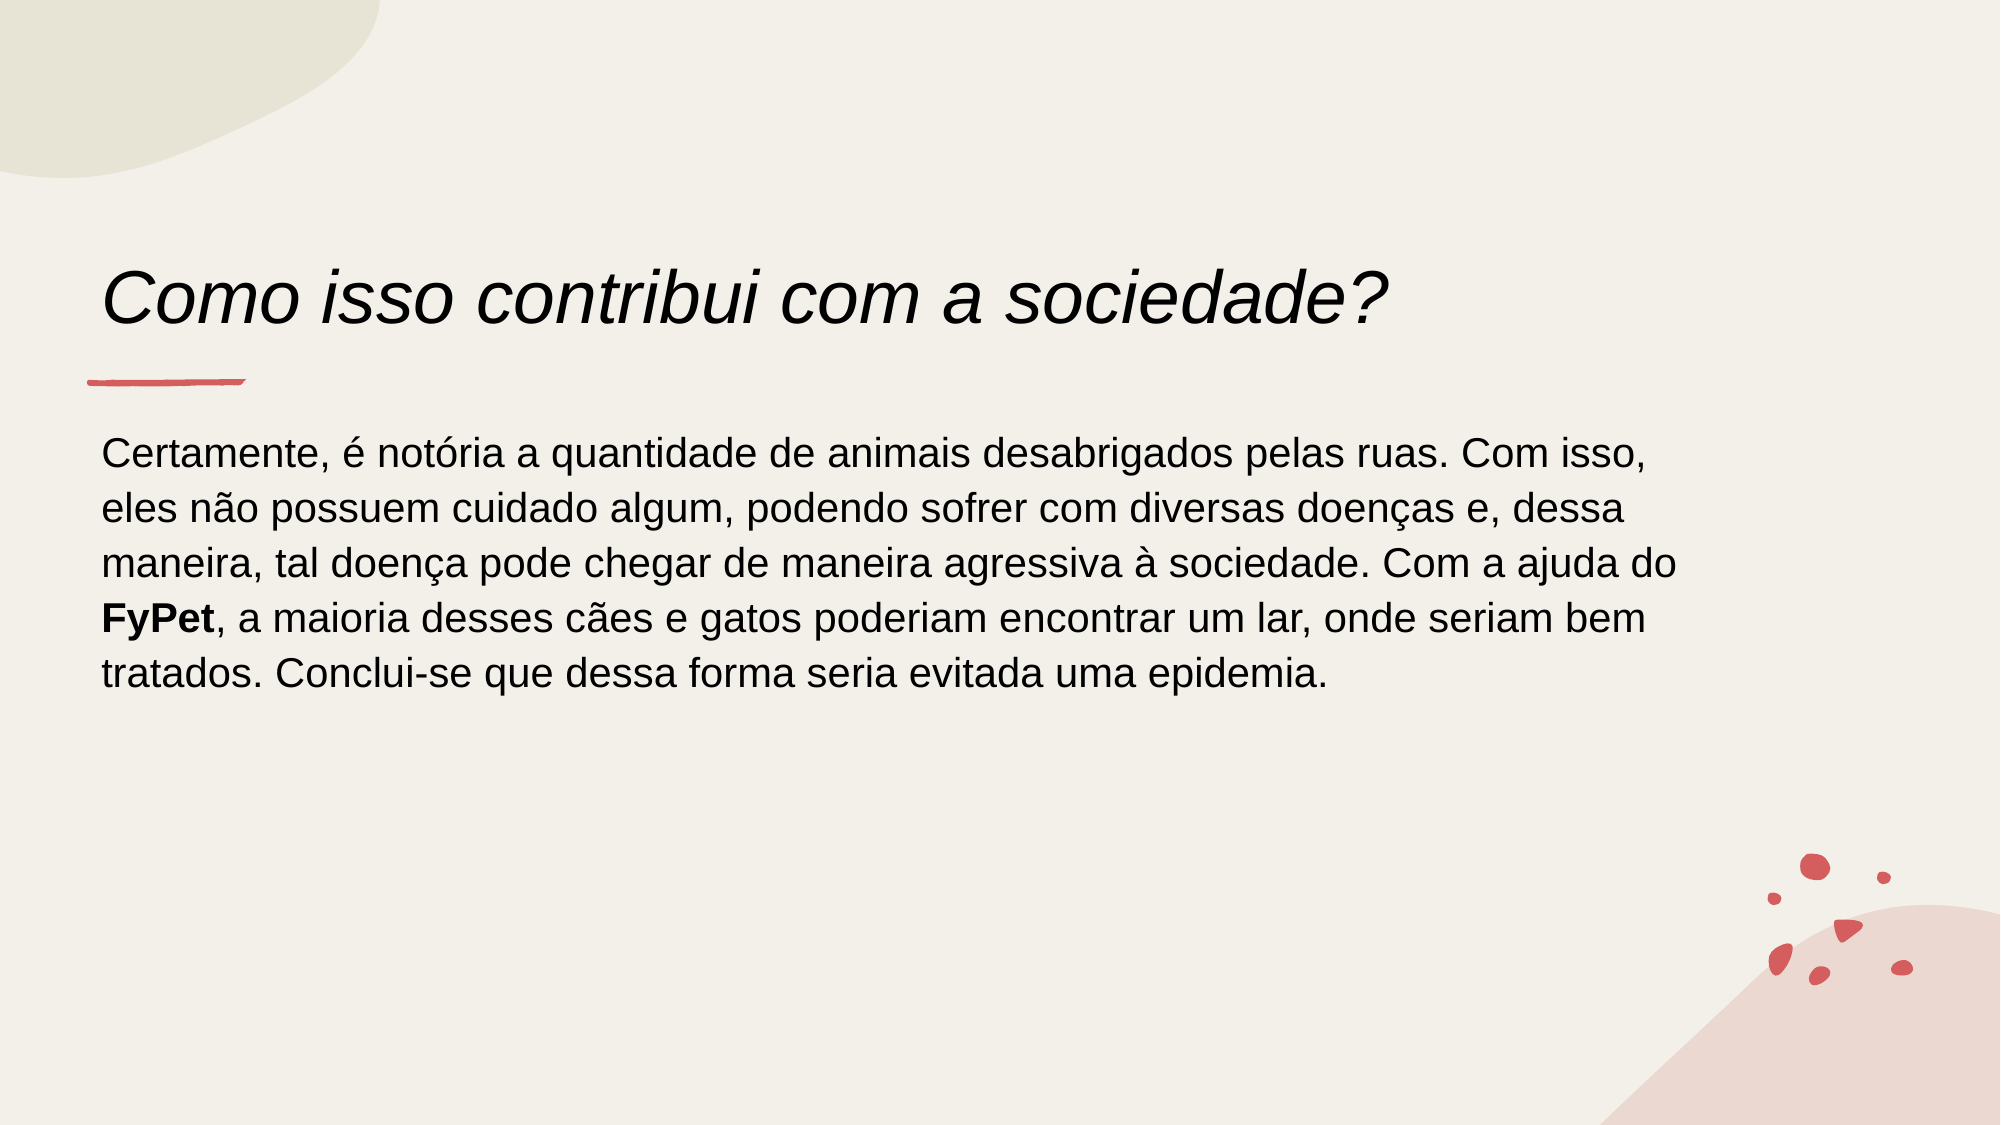

# Como isso contribui com a sociedade?
Certamente, é notória a quantidade de animais desabrigados pelas ruas. Com isso, eles não possuem cuidado algum, podendo sofrer com diversas doenças e, dessa maneira, tal doença pode chegar de maneira agressiva à sociedade. Com a ajuda do FyPet, a maioria desses cães e gatos poderiam encontrar um lar, onde seriam bem tratados. Conclui-se que dessa forma seria evitada uma epidemia.